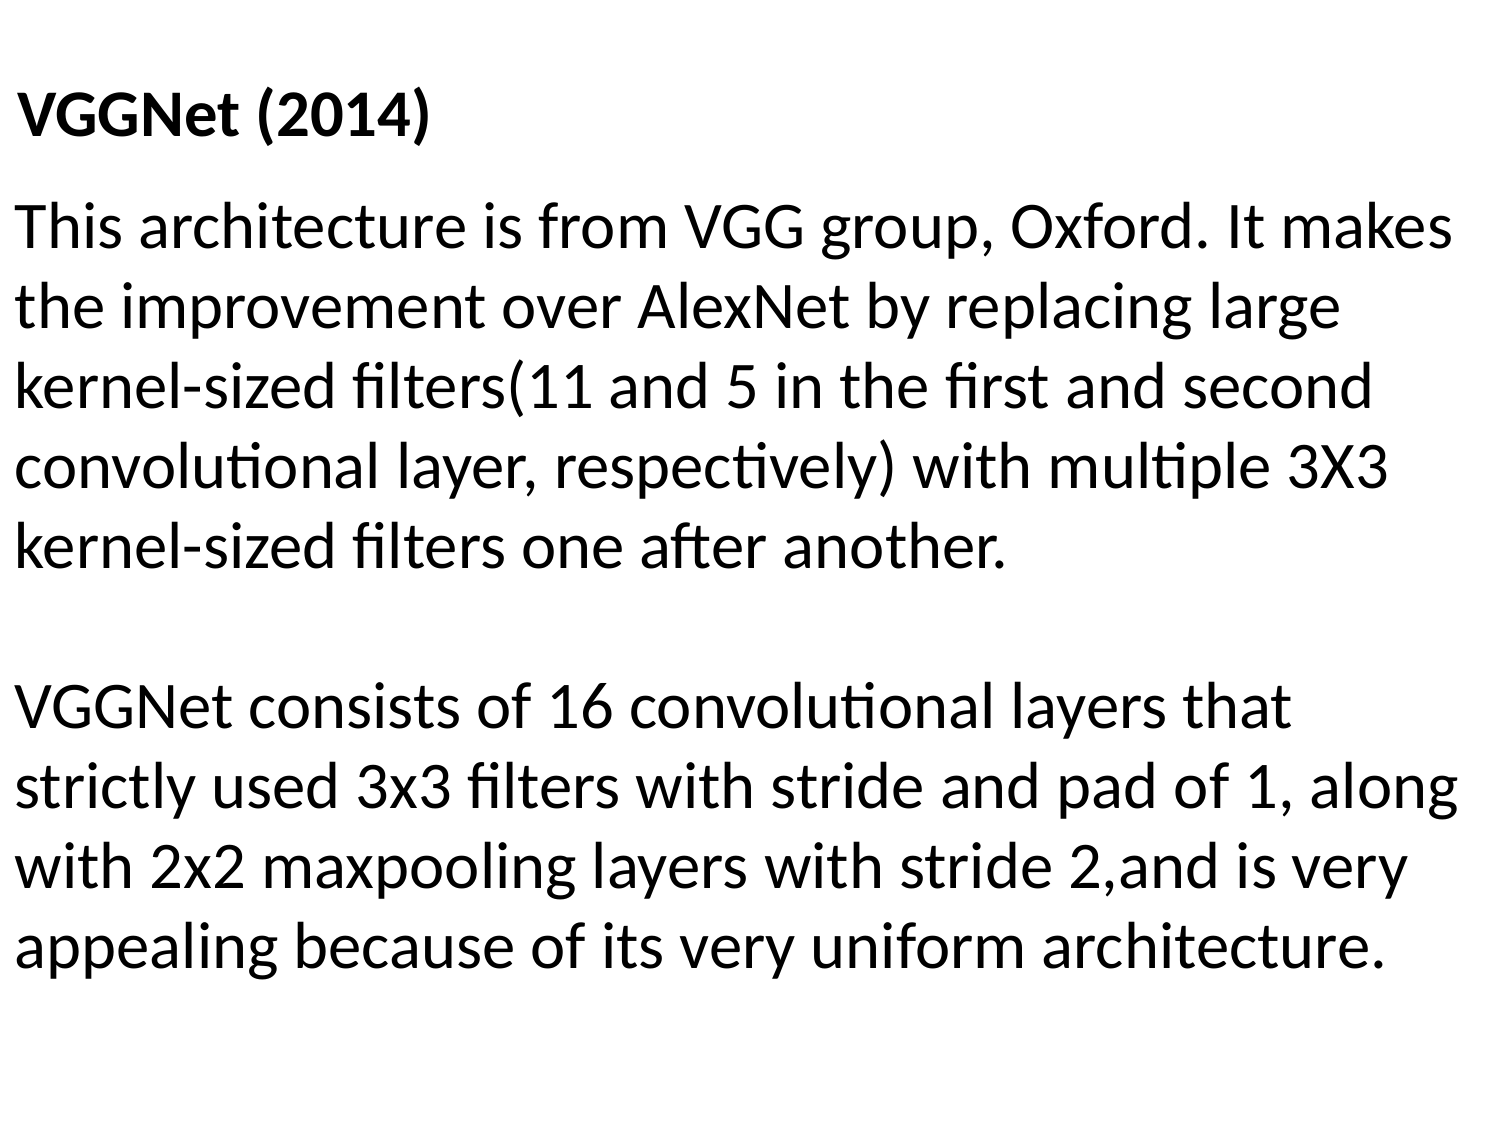

VGGNet (2014)
This architecture is from VGG group, Oxford. It makes the improvement over AlexNet by replacing large kernel-sized filters(11 and 5 in the first and second convolutional layer, respectively) with multiple 3X3 kernel-sized filters one after another.

VGGNet consists of 16 convolutional layers that strictly used 3x3 filters with stride and pad of 1, along with 2x2 maxpooling layers with stride 2,and is very appealing because of its very uniform architecture.